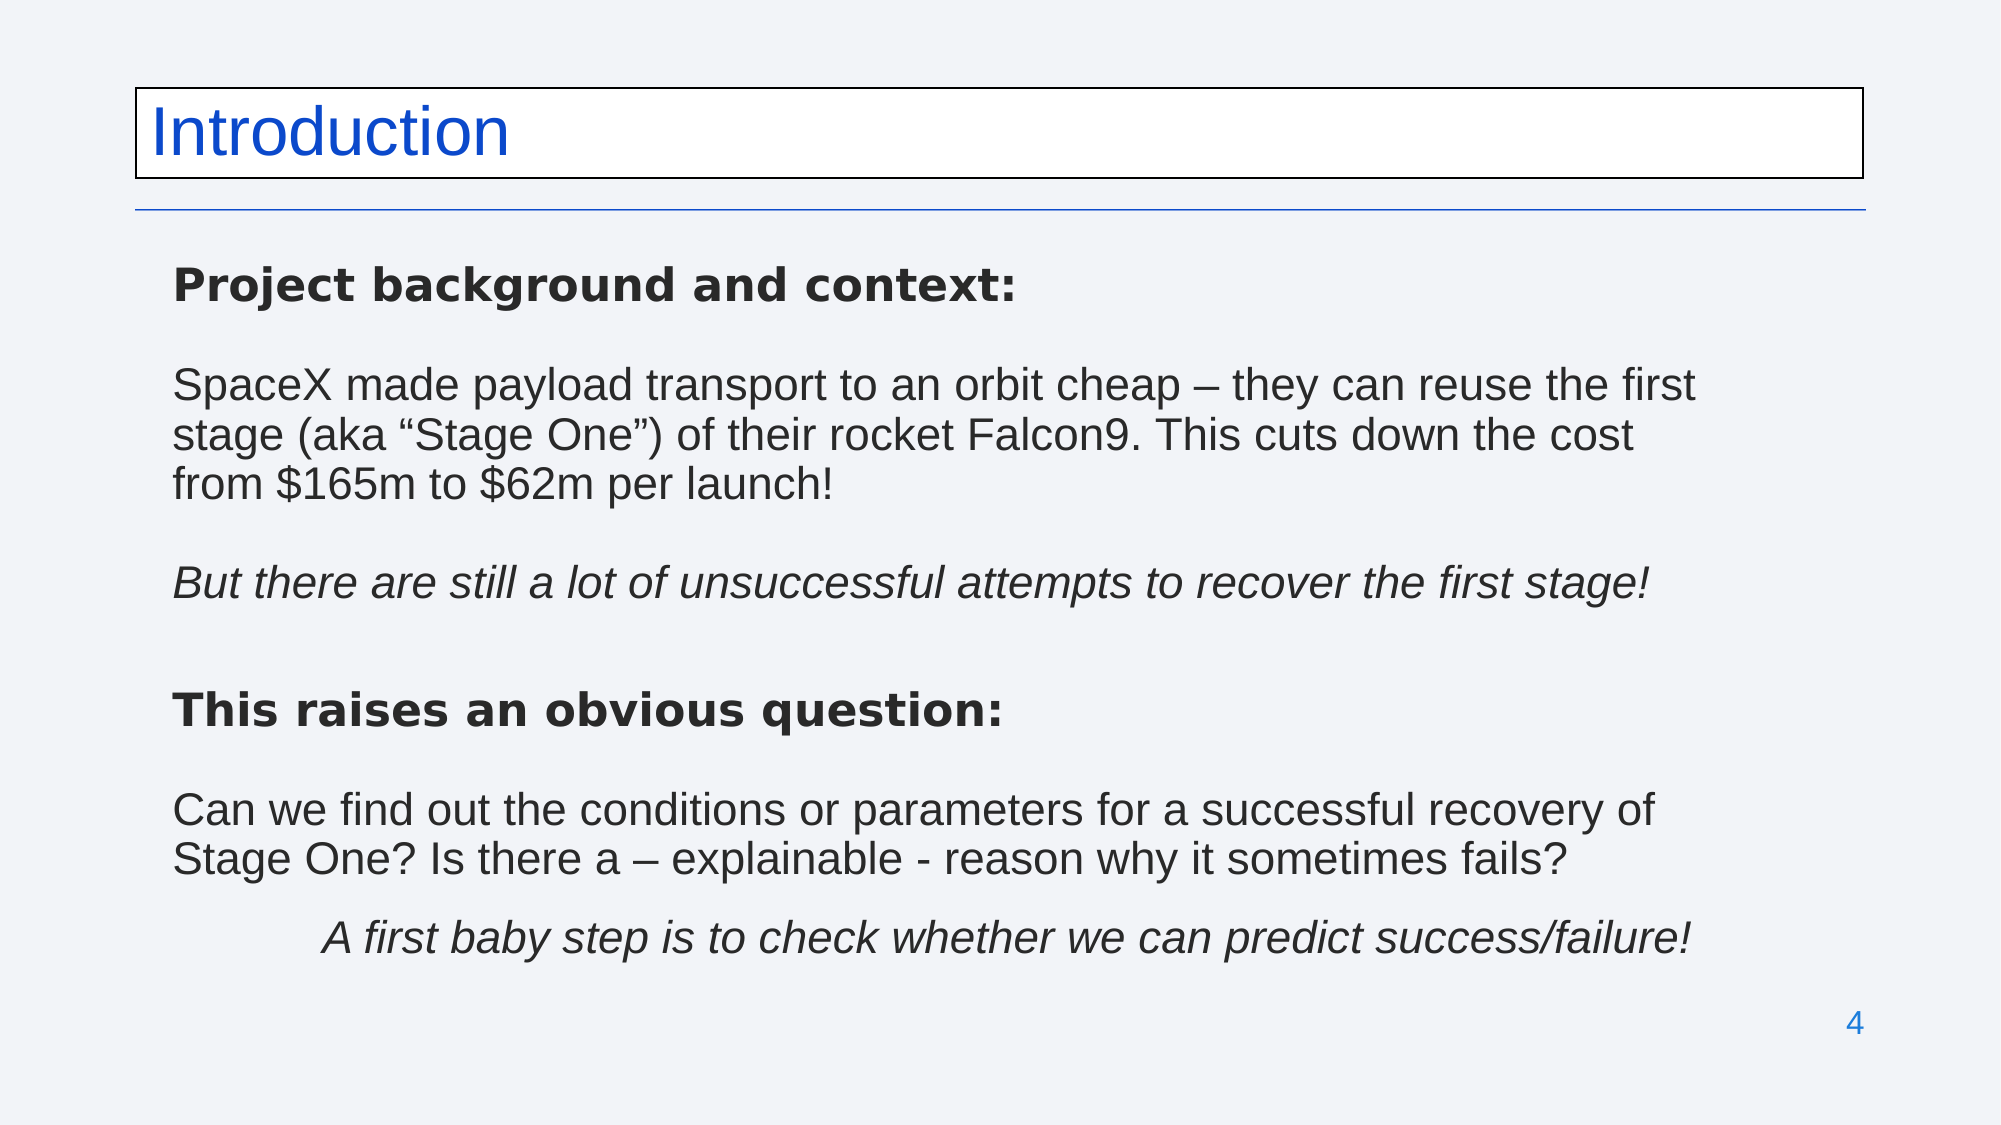

Introduction
Project background and context:
SpaceX made payload transport to an orbit cheap – they can reuse the first stage (aka “Stage One”) of their rocket Falcon9. This cuts down the cost from $165m to $62m per launch!
But there are still a lot of unsuccessful attempts to recover the first stage!
This raises an obvious question:
Can we find out the conditions or parameters for a successful recovery of Stage One? Is there a – explainable - reason why it sometimes fails?
	A first baby step is to check whether we can predict success/failure!
4